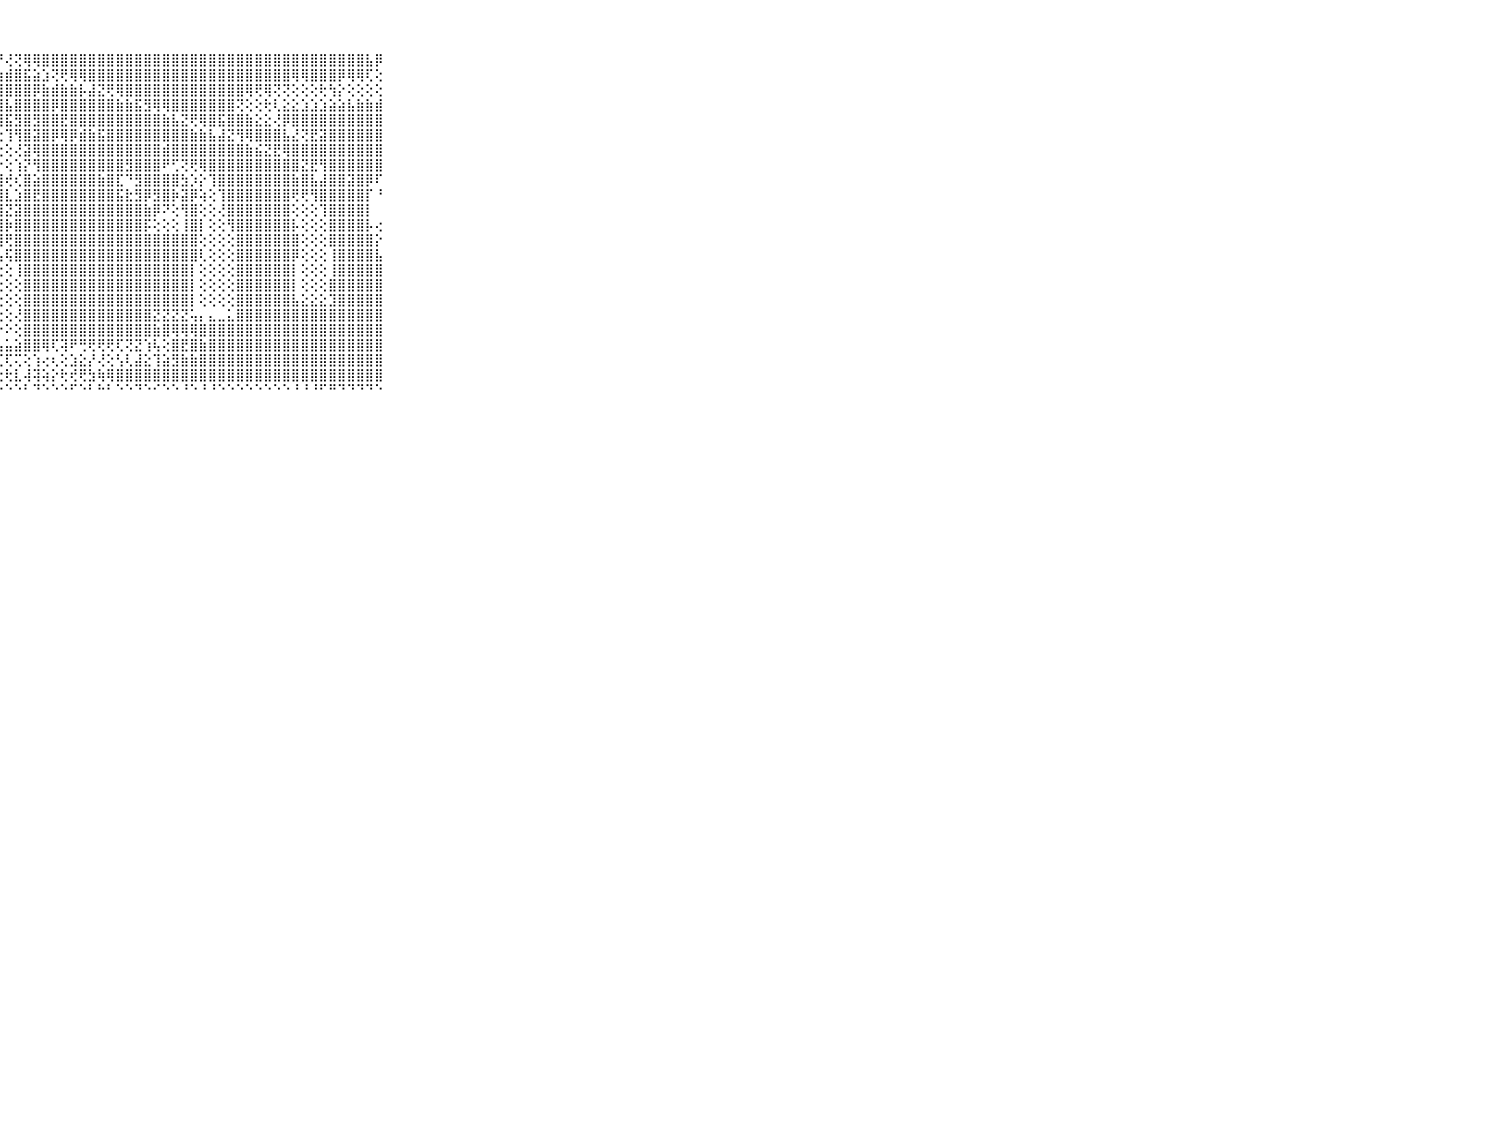

⠀⠀⠀⠀⠀⠀⠀⠀⠀⠀⠀⢜⡕⢕⡕⣼⡳⢾⡿⣗⣿⣿⣻⢷⣿⣇⣱⡜⢜⢝⢿⢿⣿⣿⣿⣿⣿⣿⣿⣿⣿⣿⣿⣿⣿⣿⣿⣿⣿⣿⣿⣿⣿⣿⣿⣿⣿⣿⣿⣿⣿⣿⣿⣿⣿⣿⣿⣧⡿⠀⠀⠀⠀⠀⠀⠀⠀⠀⠀⠀⠀
⠀⠀⠀⠀⠀⠀⠀⠀⠀⠀⠀⢕⣷⢵⢵⢟⣷⣜⢝⢕⣿⣽⣿⣯⡟⣻⢽⣷⣾⣿⣯⣵⣱⢝⢟⢿⢿⣿⣿⣿⣿⣿⣿⣿⣿⣿⣿⣿⣿⣿⣿⣿⣿⣿⣿⣿⣿⣿⣿⢿⢿⣿⣿⣿⡿⢿⢿⢏⢕⠀⠀⠀⠀⠀⠀⠀⠀⠀⠀⠀⠀
⠀⠀⠀⠀⠀⠀⠀⠀⠀⠀⠀⢕⡱⢕⣗⣇⣏⣼⣹⣷⡟⡿⣷⣿⣾⣿⢟⣿⣿⣿⣿⡿⣷⣾⣷⣷⡧⣼⣝⢟⢿⣿⣿⣿⣿⣿⣿⣿⣿⣿⣿⣿⣿⣿⢿⢟⢿⢝⢝⢕⢕⢕⢗⢳⡕⢕⢕⢕⢕⠀⠀⠀⠀⠀⠀⠀⠀⠀⠀⠀⠀
⠀⠀⠀⠀⠀⠀⠀⠀⠀⠀⠀⣷⣵⣾⡿⢿⢟⢟⢝⢕⢕⢜⢝⢟⢻⢿⢿⣿⣧⣿⣿⣿⣿⡿⣿⣿⣿⣿⣿⣿⣷⣷⣯⣻⢿⢿⣿⣿⣿⣿⣿⣿⣿⢝⢕⢕⢗⢇⣕⣕⣱⣱⣱⣵⣵⣧⣷⣷⣾⠀⠀⠀⠀⠀⠀⠀⠀⠀⠀⠀⠀
⠀⠀⠀⠀⠀⠀⠀⠀⠀⠀⠀⠟⠇⠁⠕⢕⢑⠕⢕⣕⡕⢕⢕⢕⢕⢕⢕⢾⣯⣻⣿⣻⣿⣿⣟⣿⣿⣿⣿⣿⣿⣿⣿⣿⣿⣷⣧⣝⢟⢿⣿⣯⣿⣿⣷⣕⣕⢜⡿⣿⣿⣿⣿⣿⣿⣿⣿⣿⣿⠀⠀⠀⠀⠀⠀⠀⠀⠀⠀⠀⠀
⠀⠀⠀⠀⠀⠀⠀⠀⠀⠀⠀⢀⠀⠀⠀⠀⠀⠁⠁⠑⠙⠟⢷⣵⡕⢕⢕⢕⢹⢻⣿⣽⣿⡿⢿⡿⣾⣷⣯⣿⣿⣿⣿⣿⣿⣿⣿⣿⣷⣷⣧⣼⣝⢻⢿⣿⣿⣿⣧⣜⢝⣟⣽⣿⣿⣿⣿⣿⣿⠀⠀⠀⠀⠀⠀⠀⠀⠀⠀⠀⠀
⠀⠀⠀⠀⠀⠀⠀⠀⠀⠀⠀⠉⠙⢓⠖⠲⠔⠀⠀⠀⠀⠀⠀⠙⢿⣧⡕⢕⢕⢜⣽⢿⣿⣿⣿⣿⣿⣿⣿⣿⣿⣿⣿⣿⣿⣾⣿⣿⣿⣿⣿⣿⣿⣿⣷⣮⣝⣟⢿⣿⣿⣿⣿⣿⣿⣿⣿⣿⣿⠀⠀⠀⠀⠀⠀⠀⠀⠀⠀⠀⠀
⠀⠀⠀⠀⠀⠀⠀⠀⠀⠀⠀⠀⠀⠀⠀⢀⢄⠁⠀⠐⠅⠄⠀⠀⠈⢿⣿⡕⢕⢱⡝⢻⣿⣿⣿⣿⣿⣿⣿⣿⣿⣻⣿⣿⣿⠟⢋⢝⢟⢿⣿⣿⣿⣿⣿⣿⣿⣿⣿⣿⣝⣟⢻⣿⣿⣿⣿⣿⣿⠀⠀⠀⠀⠀⠀⠀⠀⠀⠀⠀⠀
⠀⠀⠀⠀⠀⠀⠀⠀⠀⠀⠀⣕⡕⢔⢕⢅⢁⢀⢔⢀⢀⠐⢔⠀⠀⢜⣿⣿⢞⢎⣿⣵⣿⣿⣿⣿⣿⣿⣷⣿⣏⠙⣻⣿⣿⣿⣿⣳⡱⡕⢹⣿⣿⣿⣿⣿⣿⣿⣿⣷⣿⣧⣼⣿⣿⣽⣿⡿⠏⠀⠀⠀⠀⠀⠀⠀⠀⠀⠀⠀⠀
⠀⠀⠀⠀⠀⠀⠀⠀⠀⠀⠀⣿⣿⣷⣷⣧⣵⣕⣕⣕⢕⢕⢕⢄⢕⢕⣿⣿⣇⣱⣿⣟⣿⣿⣿⣿⣿⣿⣿⣿⣯⣗⣻⡿⣻⣿⡷⣽⡿⢵⢕⢹⣿⣿⣿⣿⣿⣿⣿⢟⢟⢻⣿⣿⣿⣿⣿⡏⠘⠀⠀⠀⠀⠀⠀⠀⠀⠀⠀⠀⠀
⠀⠀⠀⠀⠀⠀⠀⠀⠀⠀⠀⣿⣿⣿⣿⣿⣿⣿⣿⣿⣷⣷⣷⣵⡕⢕⣿⣿⣝⣽⣿⣿⣿⣿⣿⣿⣿⣿⣿⣿⣿⣿⣿⣷⡿⠝⢕⢻⣿⢕⢕⢜⣿⣿⣿⣿⣿⣿⣿⢕⢕⢕⢹⣿⣿⣿⣿⡇⠀⠀⠀⠀⠀⠀⠀⠀⠀⠀⠀⠀⠀
⠀⠀⠀⠀⠀⠀⠀⠀⠀⠀⠀⣿⣿⣿⣿⣿⣿⣿⣿⣿⣿⣿⣿⣿⣿⣿⣿⣿⡷⣿⣿⣿⣿⣿⣿⣿⣿⣿⣿⣿⣿⣿⣿⡯⢕⢕⢕⢸⣿⡇⢕⢕⢻⣿⣿⣿⣿⣿⣿⡧⢕⢕⢕⣿⣿⣿⣿⡧⢔⠀⠀⠀⠀⠀⠀⠀⠀⠀⠀⠀⠀
⠀⠀⠀⠀⠀⠀⠀⠀⠀⠀⠀⣿⣿⣿⣿⣿⣿⣿⣿⣿⣿⣿⣿⣿⣿⣿⣿⣿⢟⣿⣿⣿⣿⣿⣿⣿⣿⣿⣿⣿⣿⣿⣿⣿⣿⣿⣿⣿⣿⢕⢕⢕⢕⣿⣿⣿⣿⣿⣿⣿⢕⢕⢕⣿⣿⣿⣿⣿⡕⠀⠀⠀⠀⠀⠀⠀⠀⠀⠀⠀⠀
⠀⠀⠀⠀⠀⠀⠀⠀⠀⠀⠀⣿⣿⣿⣿⣿⣿⣿⣿⣿⣿⣿⣿⣿⣿⣿⣿⢧⢯⣿⣿⣿⣿⣿⣿⣿⣿⣿⣿⣿⣿⣿⣿⣿⣿⣿⣿⣿⣿⢇⢕⢕⢕⣿⣿⣿⣿⣿⣿⡿⢕⢕⢕⢸⣿⣿⣿⣿⣧⠀⠀⠀⠀⠀⠀⠀⠀⠀⠀⠀⠀
⠀⠀⠀⠀⠀⠀⠀⠀⠀⠀⠀⣿⣿⣿⣿⣿⣿⣿⣿⣿⣿⣿⣿⣿⣿⣿⣿⢕⢕⢸⣿⣿⣿⣿⣿⣿⣿⣿⣿⣿⣿⣿⣿⣿⣿⣿⣿⣿⡇⢕⢕⢕⢕⣿⣿⣿⣿⣿⣿⡇⢕⢕⢕⢸⣿⣿⣿⣿⣿⠀⠀⠀⠀⠀⠀⠀⠀⠀⠀⠀⠀
⠀⠀⠀⠀⠀⠀⠀⠀⠀⠀⠀⣿⣿⣿⣿⣿⣿⣿⣿⣿⣿⣿⣿⣿⣿⣿⡿⢕⢕⢕⣿⣿⣿⣿⣿⣿⣿⣿⣿⣿⣿⣿⣿⣿⣿⣿⣿⣿⡇⢕⢕⢕⢕⣿⣿⣿⣿⣿⣿⡇⢕⢕⢕⣿⣿⣿⣿⣿⣿⠀⠀⠀⠀⠀⠀⠀⠀⠀⠀⠀⠀
⠀⠀⠀⠀⠀⠀⠀⠀⠀⠀⠀⣿⣿⣿⣿⣿⣿⣿⣿⣿⣿⣿⣿⣿⣿⣿⡗⢕⢕⢕⣿⣿⣿⣿⣿⣿⣿⣿⣿⣿⣿⣿⣿⣿⣿⣿⣿⣿⡇⢕⢕⢕⢕⣿⣿⣿⣿⣿⣿⣧⣕⣕⣕⣹⣿⣿⣿⣿⣿⠀⠀⠀⠀⠀⠀⠀⠀⠀⠀⠀⠀
⠀⠀⠀⠀⠀⠀⠀⠀⠀⠀⠀⠘⣿⣿⣿⣿⣿⣿⣿⣿⣿⣿⣿⣿⣿⣿⡇⢕⢕⢜⣿⣿⣿⣿⣿⣿⣿⣿⣿⣿⣿⣿⣿⣿⣝⣝⣝⣝⢥⡄⣄⣀⣅⣿⣿⣿⣿⣿⣿⣿⣿⣿⣿⣿⣿⣿⣿⣿⣿⠀⠀⠀⠀⠀⠀⠀⠀⠀⠀⠀⠀
⠀⠀⠀⠀⠀⠀⠀⠀⠀⠀⠀⠀⠘⣿⣿⣿⣿⣿⣿⣿⣿⣿⣿⡿⡿⢿⢇⠑⠕⢕⣿⣿⣿⣿⣿⣿⣿⣿⣿⣿⣿⣿⣿⣿⣷⣿⢿⢿⢿⣿⣿⣿⣿⣿⣿⣿⣿⣿⣿⣿⣿⣿⣿⣿⣿⣿⣿⣿⣿⠀⠀⠀⠀⠀⠀⠀⠀⠀⠀⠀⠀
⠀⠀⠀⠀⠀⠀⠀⠀⠀⠀⠀⡤⣄⣵⣵⣵⣵⣵⡵⢵⢵⡵⢵⢕⢕⣅⣅⣠⣥⣵⣿⣿⢿⢏⢽⠟⢛⢟⢟⢟⢏⢝⣝⢱⢧⢕⣿⣟⣿⣷⣿⣿⣿⣿⣿⣿⣿⣿⣿⣿⣿⣿⣿⣿⣿⣿⣿⣿⣿⠀⠀⠀⠀⠀⠀⠀⠀⠀⠀⠀⠀
⠀⠀⠀⠀⠀⠀⠀⠀⠀⠀⠀⢎⣝⣯⣹⣼⣵⣷⣿⣷⣷⣿⡿⢿⢿⢟⢟⢏⢏⢍⢕⢱⢔⢆⢕⣱⣕⡜⢜⢕⢣⢇⣼⣕⢹⣵⣻⣷⣷⣿⣿⣿⣿⣿⣿⣿⣿⣿⣿⣿⣿⣿⣿⣿⣿⣿⣿⣿⣿⠀⠀⠀⠀⠀⠀⠀⠀⠀⠀⠀⠀
⠀⠀⠀⠀⠀⠀⠀⠀⠀⠀⠀⠿⠟⢻⢟⠏⢏⢝⢕⢕⢵⢵⢕⢕⢕⢕⢱⢕⢗⣇⢼⢽⢵⡕⢗⢞⢟⣳⢷⢿⣿⣿⣿⣿⣿⣿⣿⣿⣿⣿⣿⣿⣿⣿⣿⣿⣿⣿⣿⣿⣿⣿⣿⣿⣿⣿⣿⣿⣿⠀⠀⠀⠀⠀⠀⠀⠀⠀⠀⠀⠀
⠀⠀⠀⠀⠀⠀⠀⠀⠀⠀⠀⠀⠀⠀⠐⠑⠐⠑⠑⠑⠑⠑⠘⠙⠘⠓⠃⠑⠑⠑⠃⠙⠑⠑⠑⠋⠑⠃⠓⠃⠑⠑⠙⠑⠊⠑⠑⠘⠑⠘⠘⠑⠑⠑⠑⠑⠑⠑⠑⠘⠘⠘⠋⠛⠙⠙⠙⠙⠑⠀⠀⠀⠀⠀⠀⠀⠀⠀⠀⠀⠀